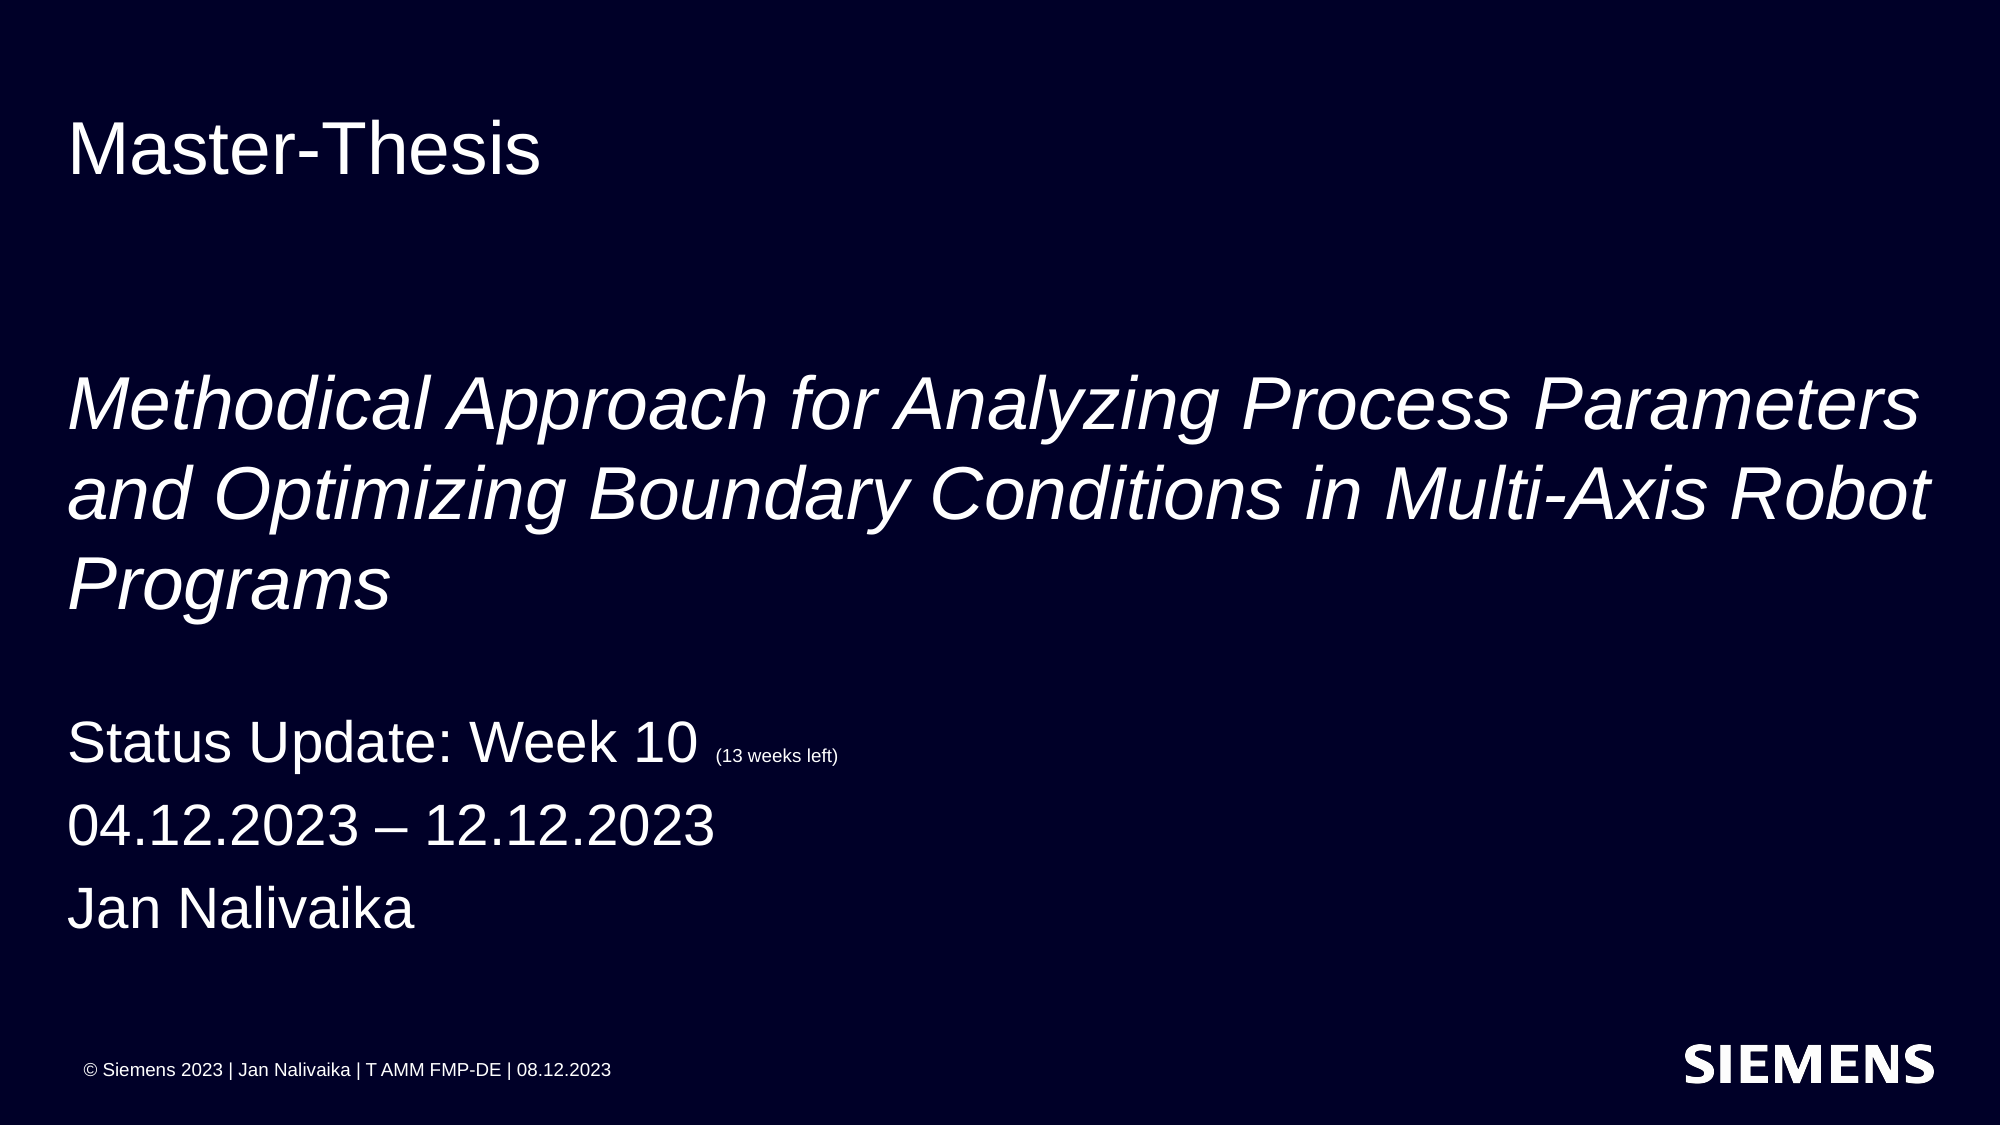

# Master-Thesis Methodical Approach for Analyzing Process Parameters and Optimizing Boundary Conditions in Multi-Axis Robot Programs
Status Update: Week 10 (13 weeks left)
04.12.2023 – 12.12.2023
Jan Nalivaika

 © Siemens 2023 | Jan Nalivaika | T AMM FMP-DE | 08.12.2023